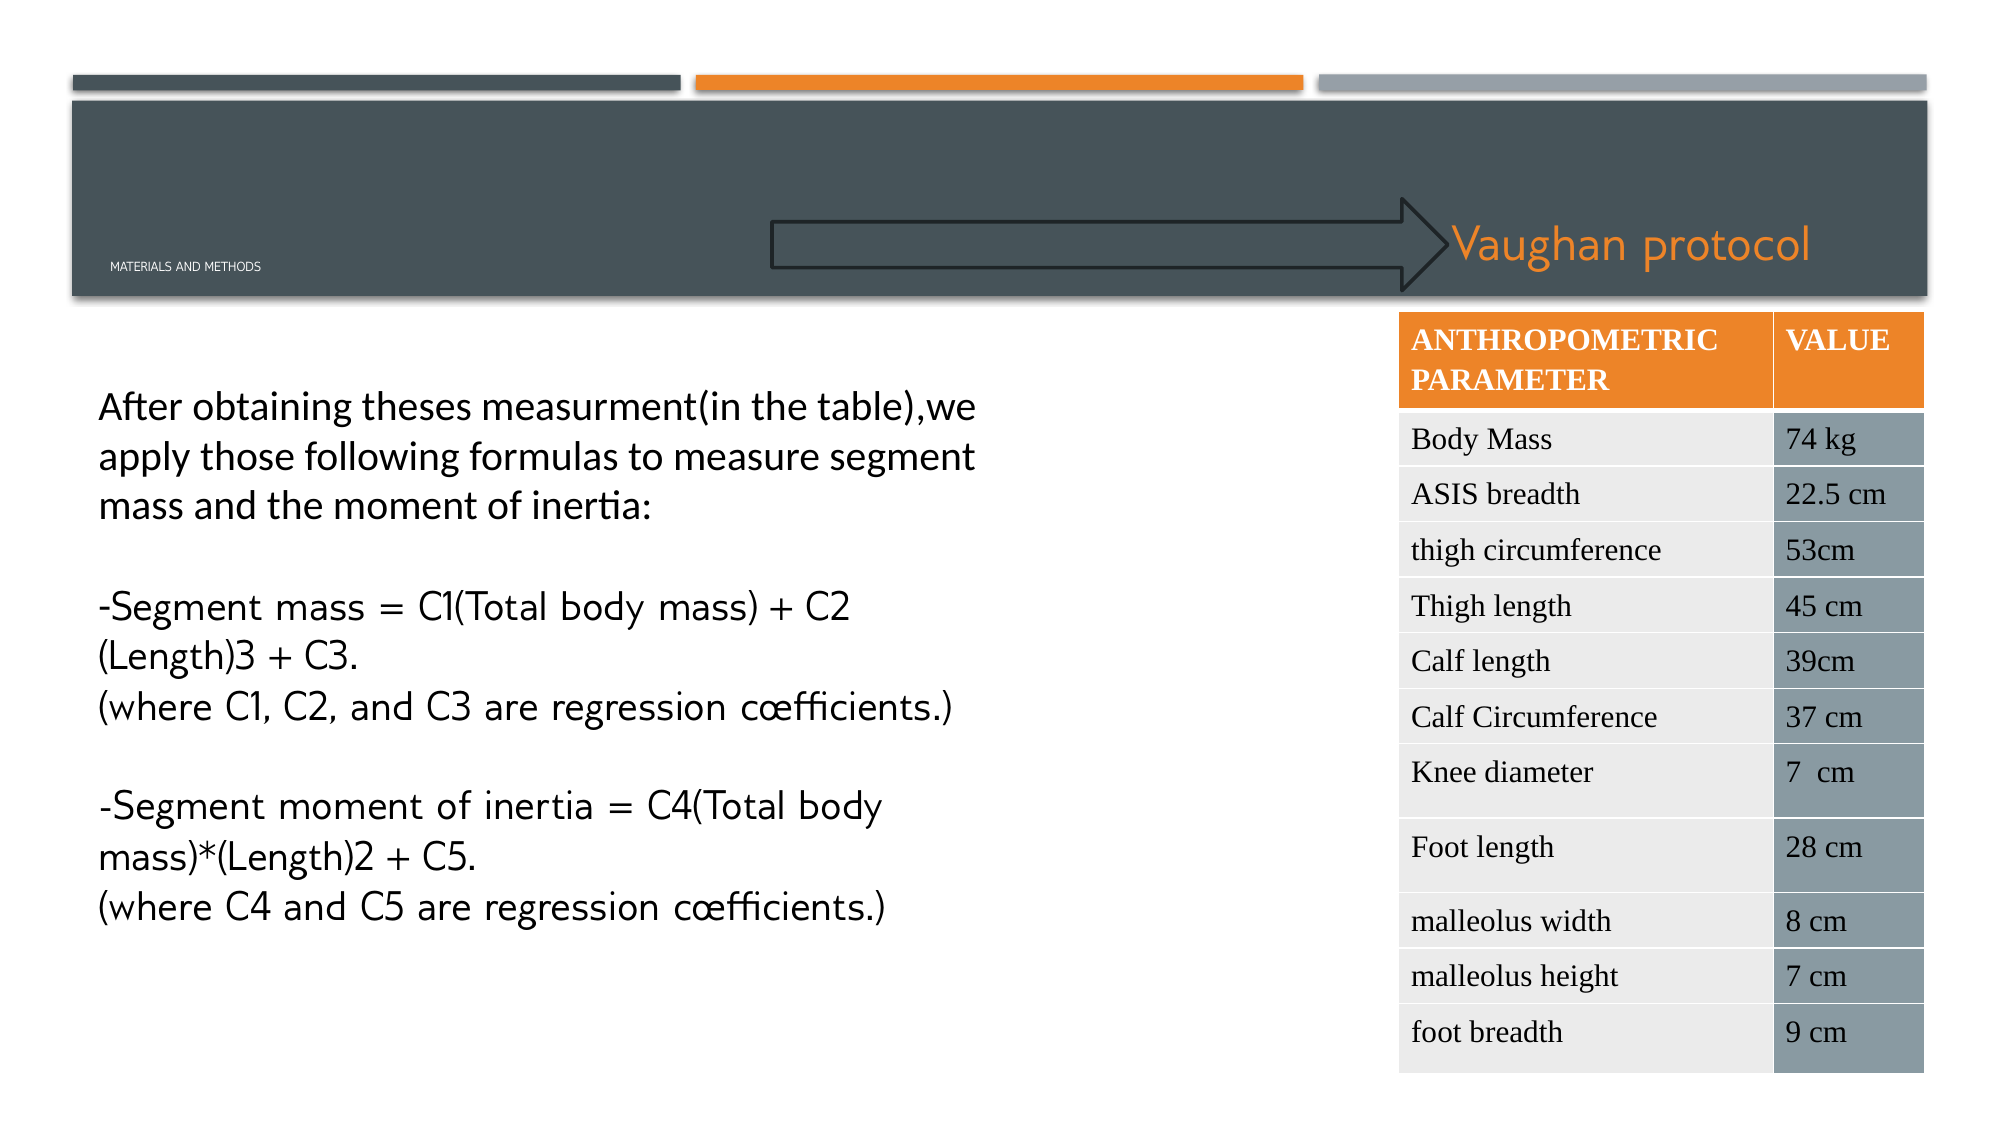

Vaughan protocol
# materials and methods
| ANTHROPOMETRIC PARAMETER | VALUE |
| --- | --- |
| Body Mass | 74 kg |
| ASIS breadth | 22.5 cm |
| thigh circumference | 53cm |
| Thigh length | 45 cm |
| Calf length | 39cm |
| Calf Circumference | 37 cm |
| Knee diameter | 7 cm |
| Foot length | 28 cm |
| malleolus width | 8 cm |
| malleolus height | 7 cm |
| foot breadth | 9 cm |
Vaughan protocol
After obtaining theses measurment(in the table),we apply those following formulas to measure segment mass and the moment of inertia:
-Segment mass = C1(Total body mass) + C2 (Length)3 + C3.
(where C1, C2, and C3 are regression coefficients.)
-Segment moment of inertia = C4(Total body mass)*(Length)2 + C5.
(where C4 and C5 are regression coefficients.)